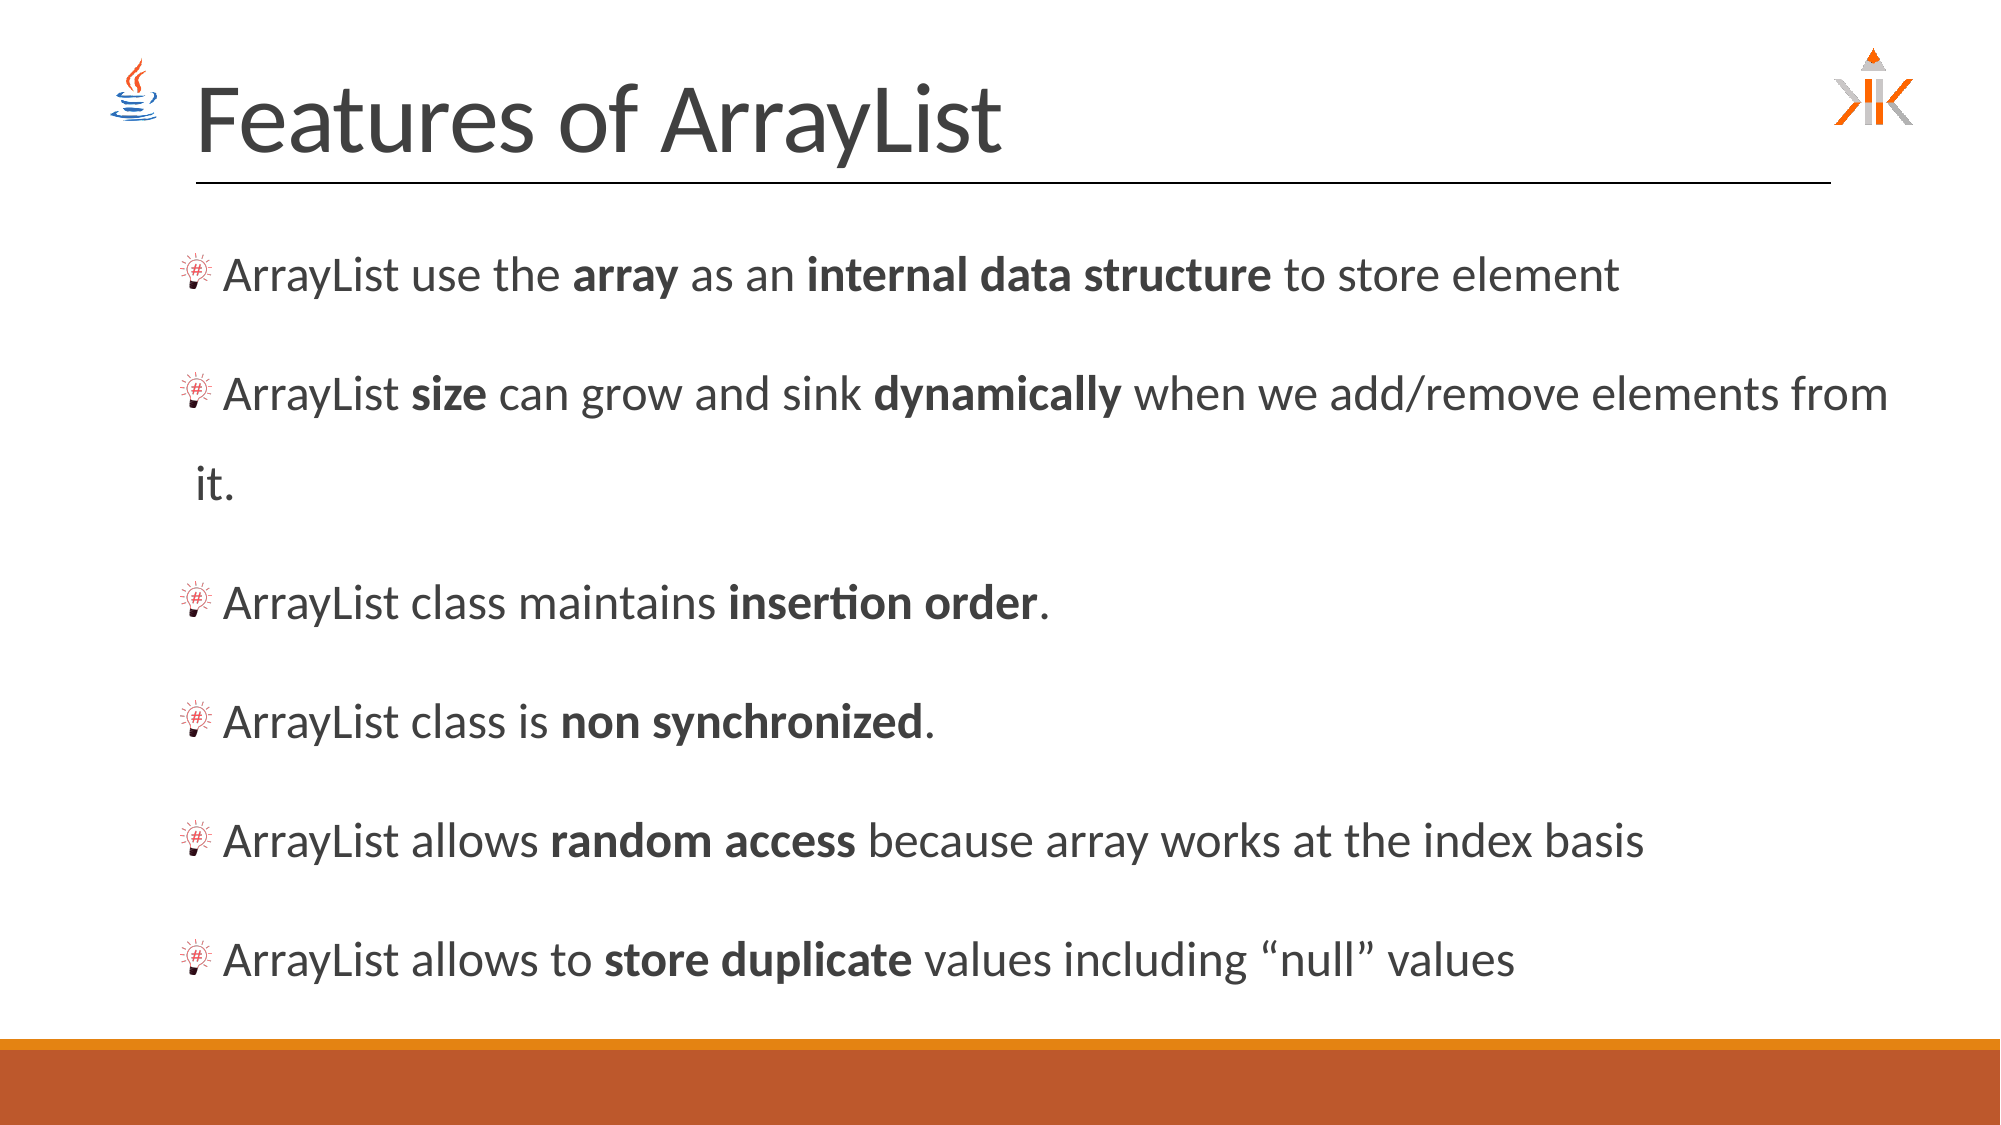

# Features of ArrayList
 ArrayList use the array as an internal data structure to store element
 ArrayList size can grow and sink dynamically when we add/remove elements from it.
 ArrayList class maintains insertion order.
 ArrayList class is non synchronized.
 ArrayList allows random access because array works at the index basis
 ArrayList allows to store duplicate values including “null” values